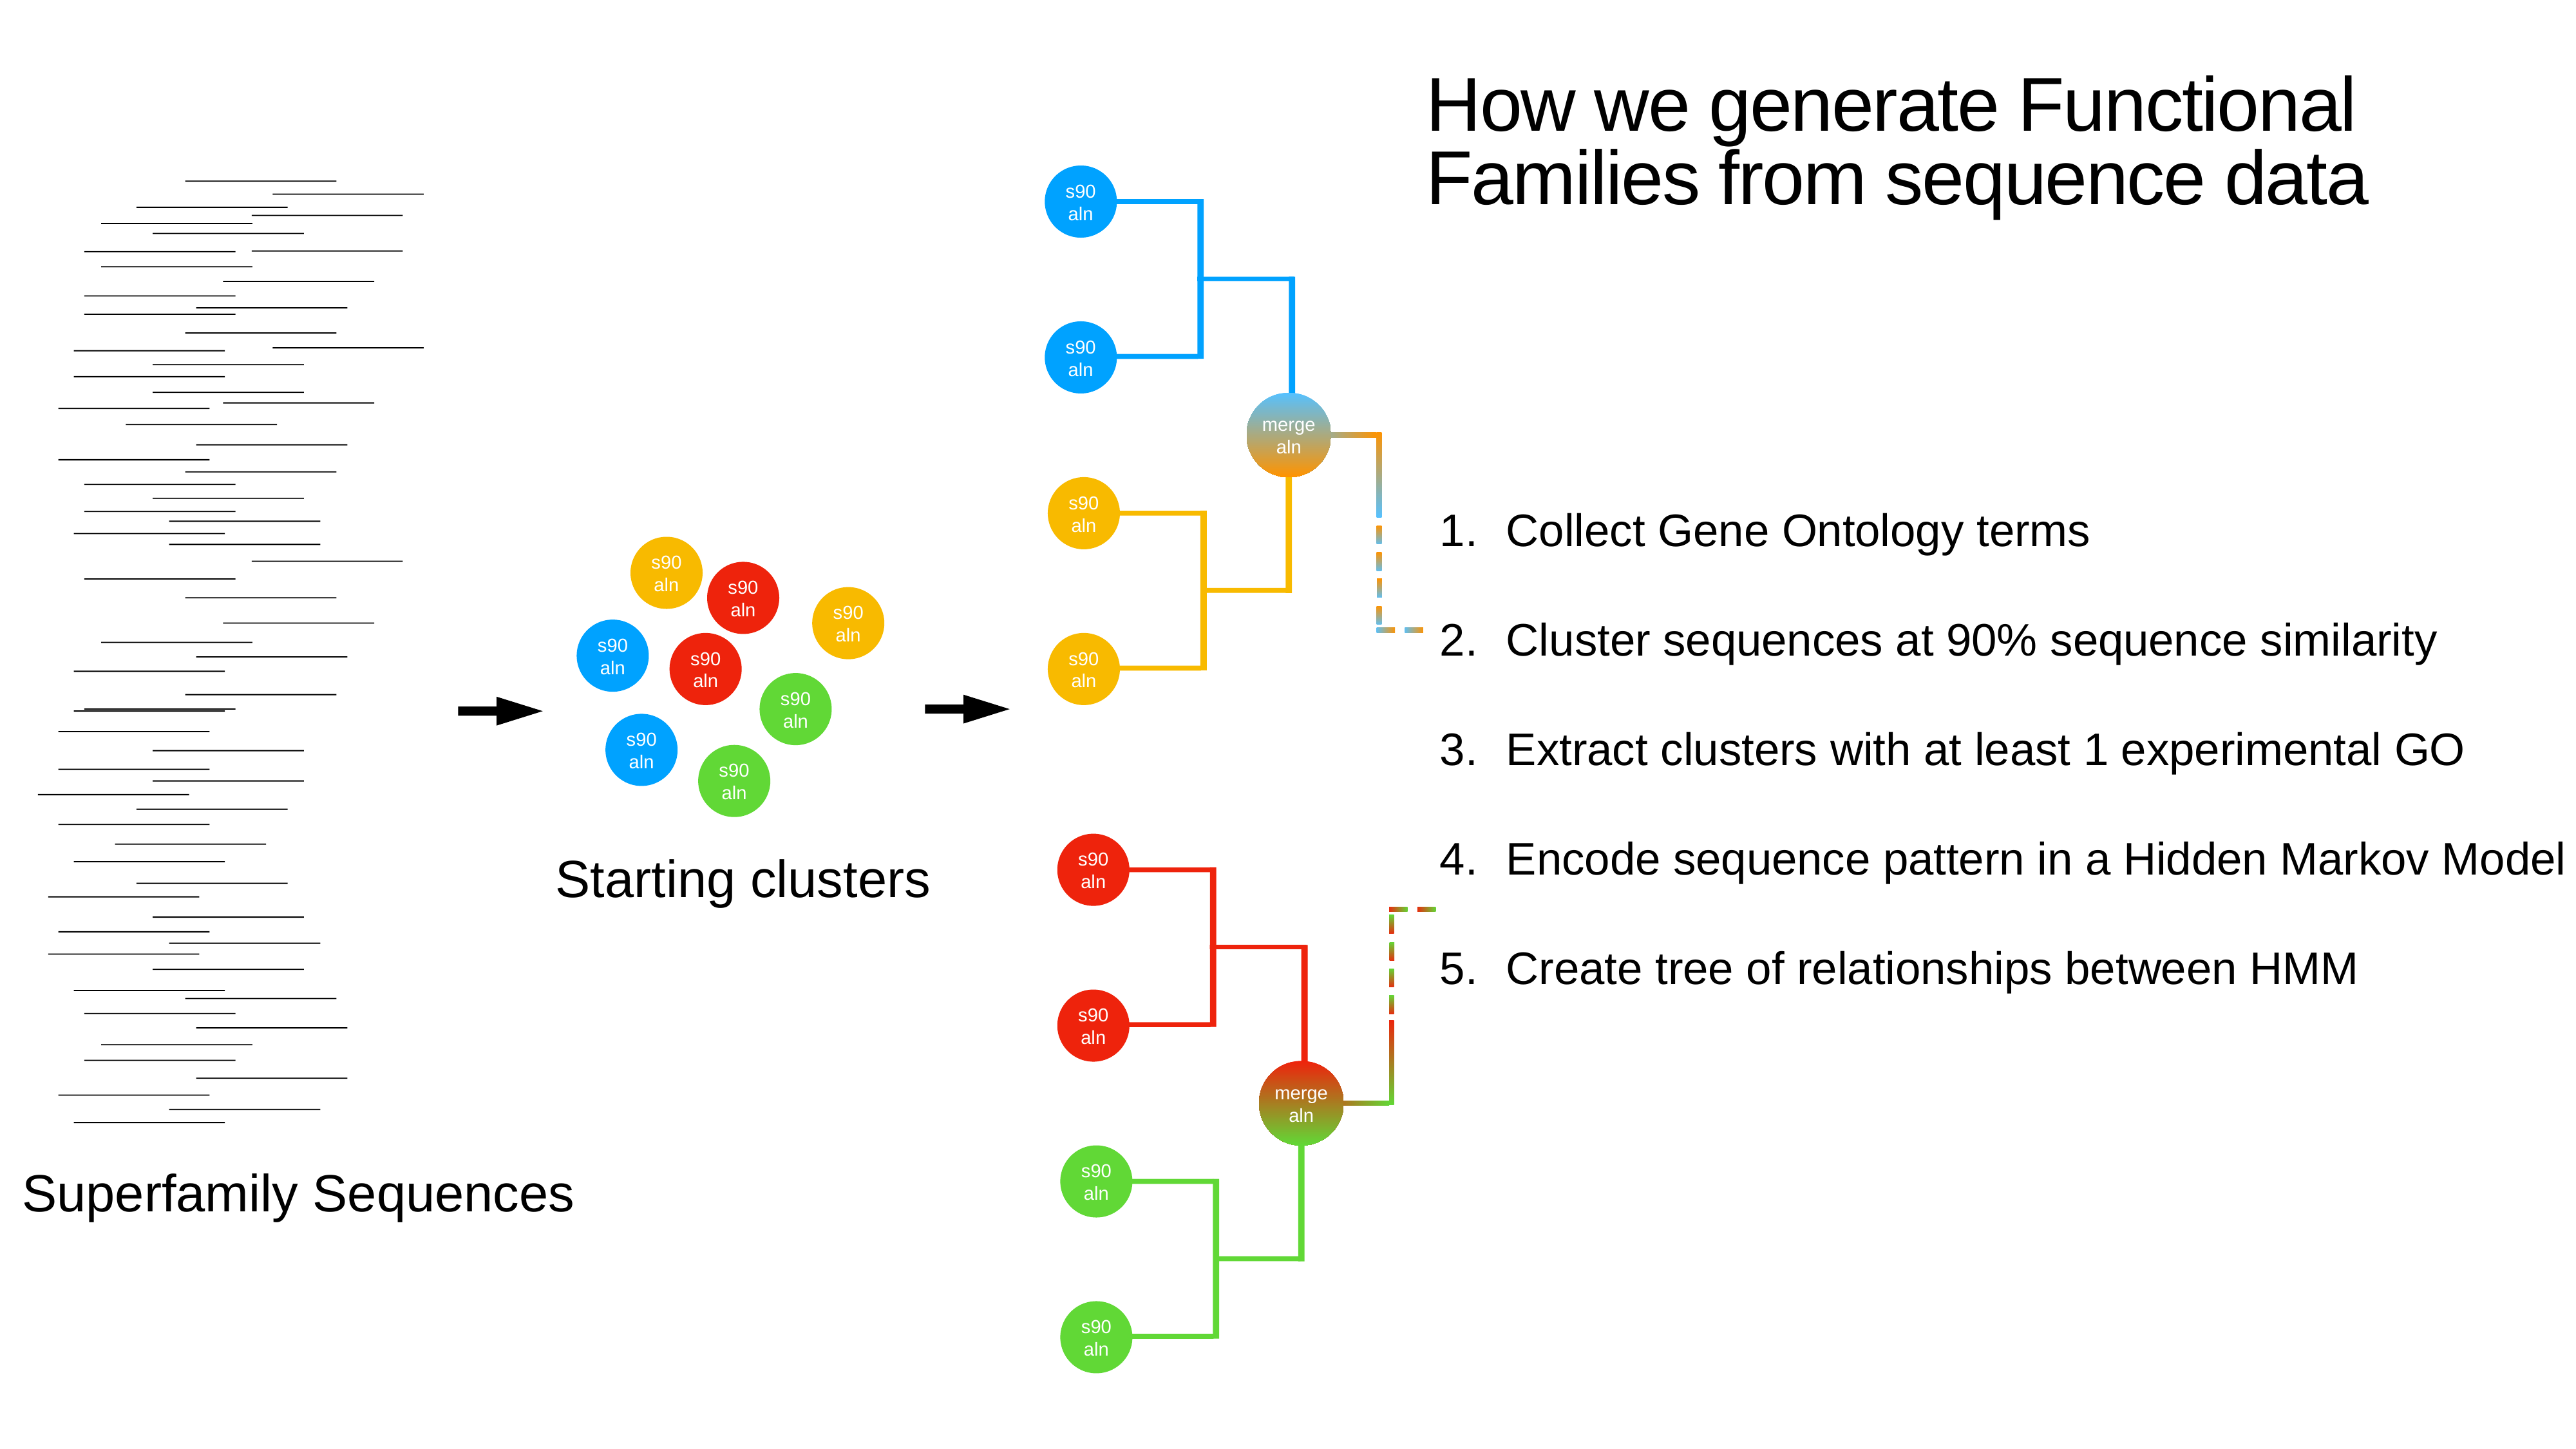

# How we generate Functional Families from sequence data
s90 aln

s90 aln

merge aln

s90 aln

s90 aln

s90 aln

s90 aln

merge aln

s90 aln

s90 aln

Superfamily Sequences
Collect Gene Ontology terms
Cluster sequences at 90% sequence similarity
Extract clusters with at least 1 experimental GO
Encode sequence pattern in a Hidden Markov Model
Create tree of relationships between HMM
s90 aln
s90 aln
s90 aln
s90 aln
s90 aln
s90 aln

s90 aln
s90 aln
Starting clusters